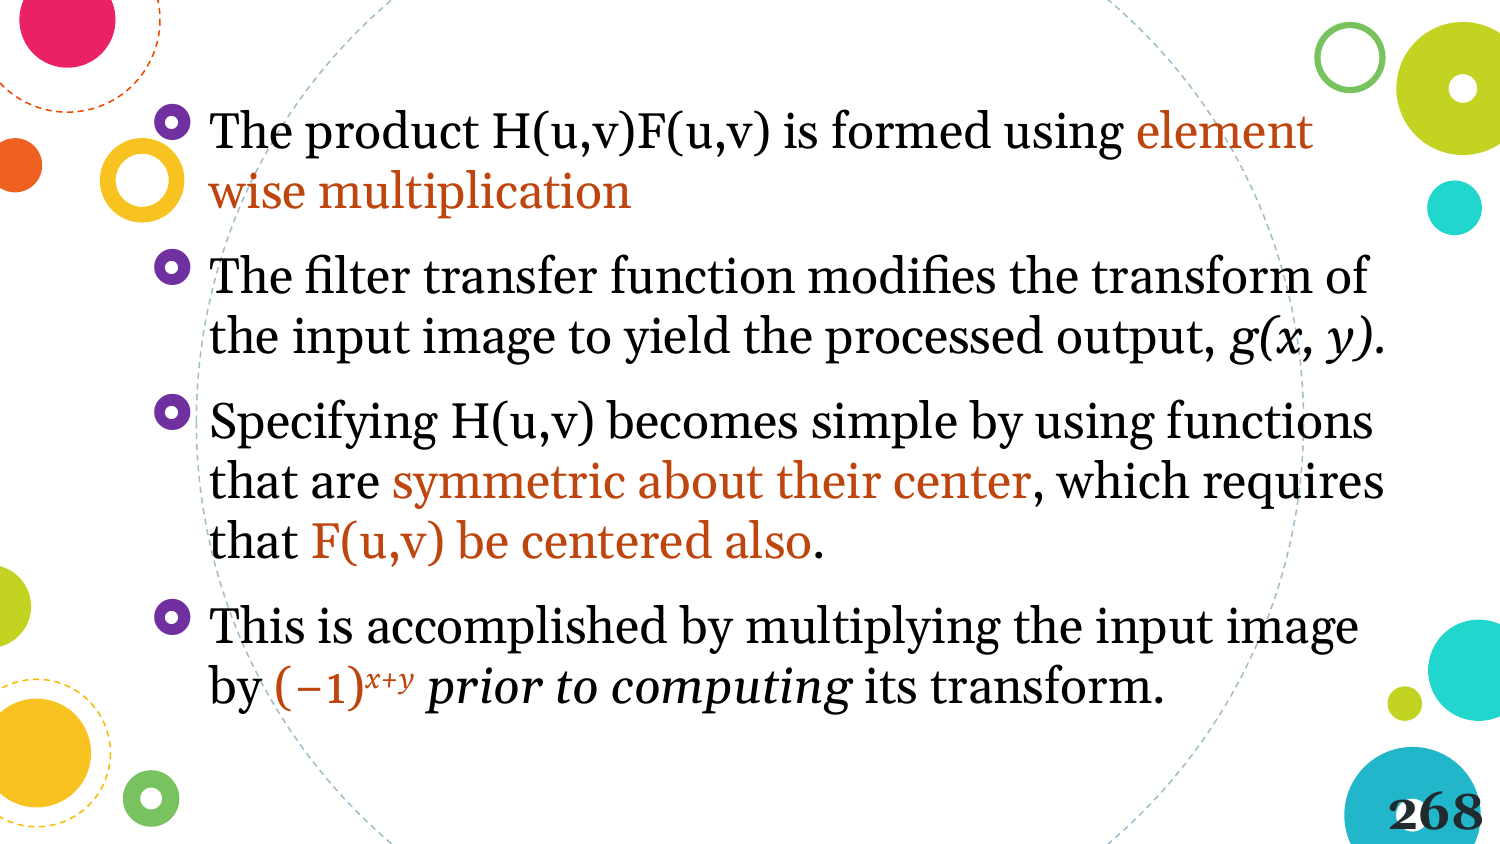

The product H(u,v)F(u,v) is formed using element wise multiplication
The filter transfer function modifies the transform of the input image to yield the processed output, g(x, y).
Specifying H(u,v) becomes simple by using functions that are symmetric about their center, which requires that F(u,v) be centered also.
This is accomplished by multiplying the input image by (−1)x+y prior to computing its transform.
268